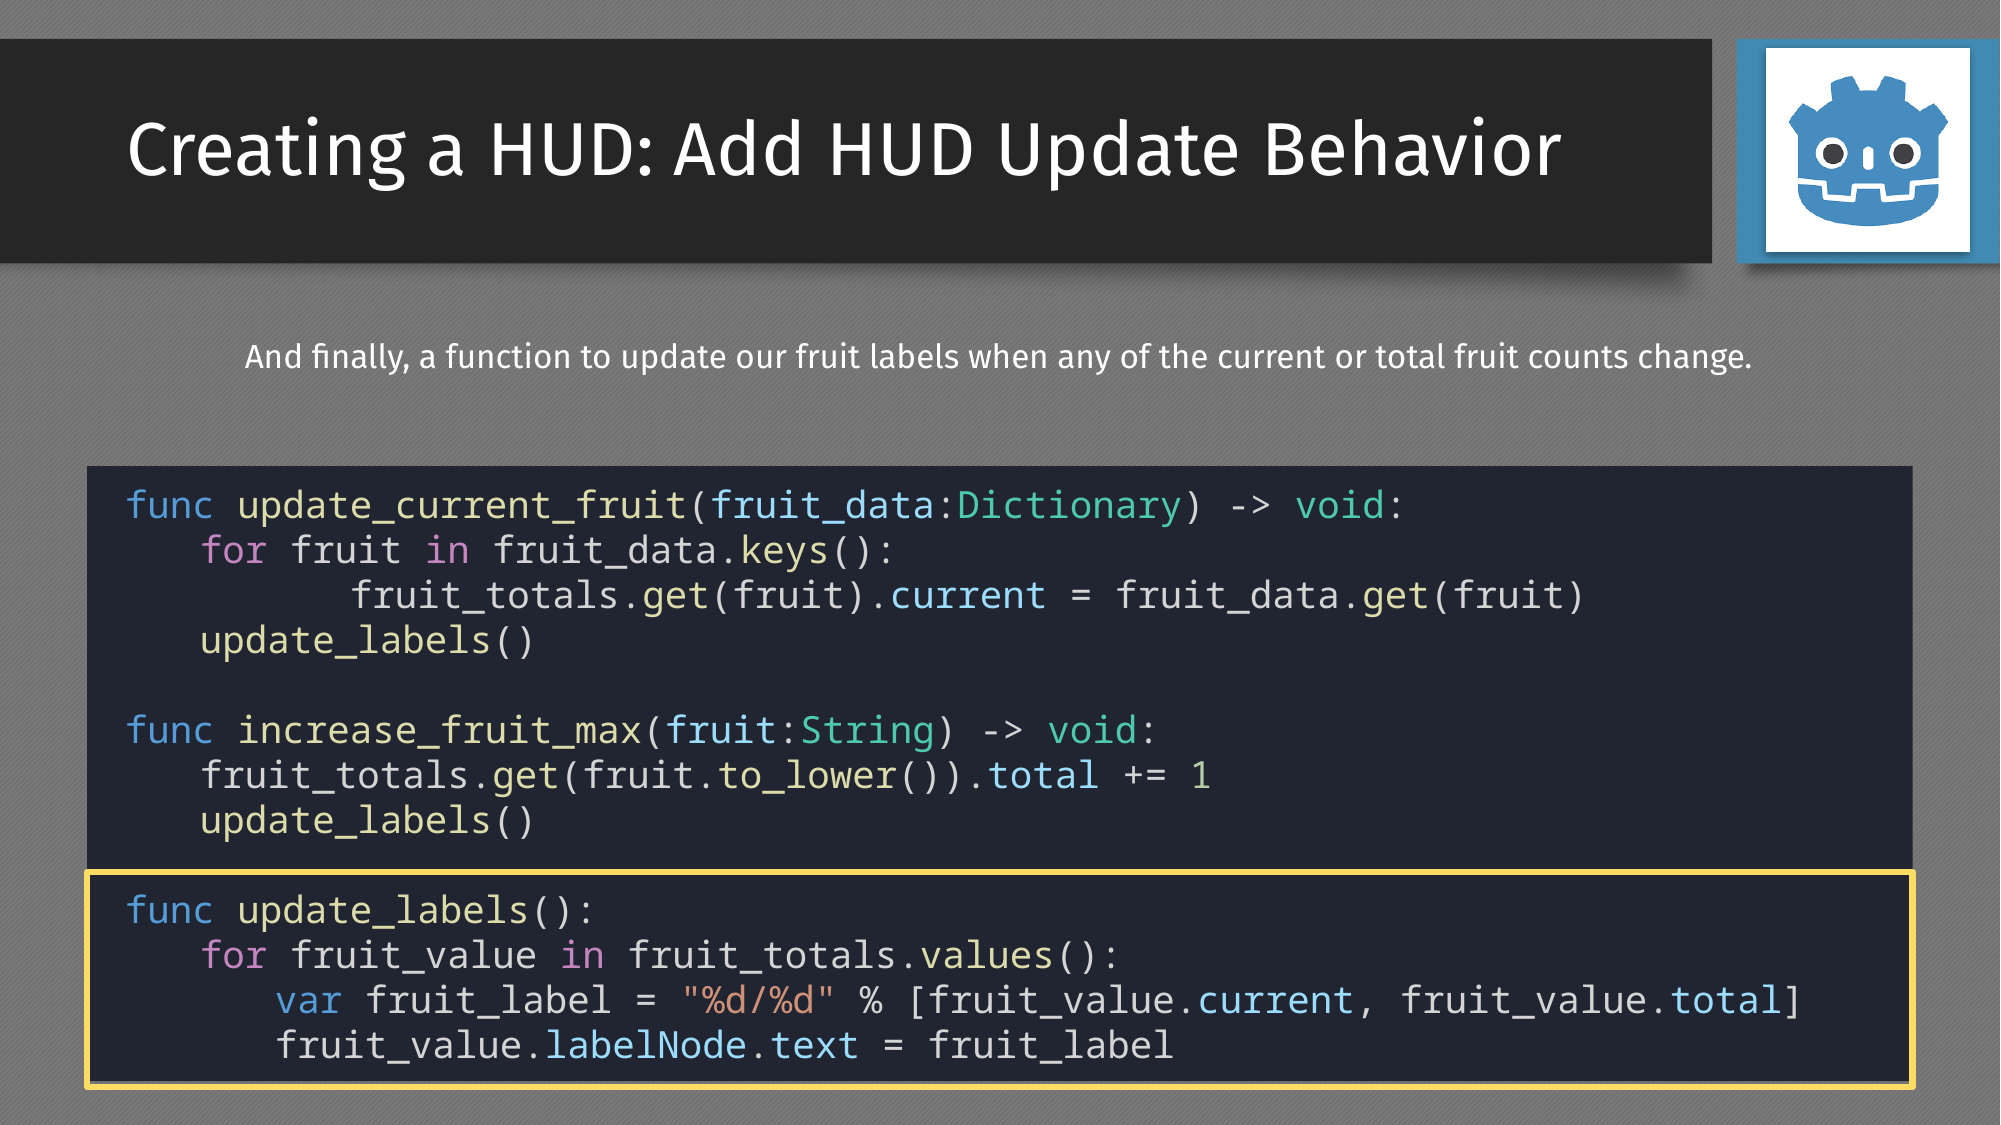

# Creating a HUD: Add HUD Update Behavior
And finally, a function to update our fruit labels when any of the current or total fruit counts change.
func update_current_fruit(fruit_data:Dictionary) -> void:
for fruit in fruit_data.keys():
	fruit_totals.get(fruit).current = fruit_data.get(fruit)
update_labels()
func increase_fruit_max(fruit:String) -> void:
fruit_totals.get(fruit.to_lower()).total += 1
update_labels()
func update_labels():
for fruit_value in fruit_totals.values():
var fruit_label = "%d/%d" % [fruit_value.current, fruit_value.total]
fruit_value.labelNode.text = fruit_label